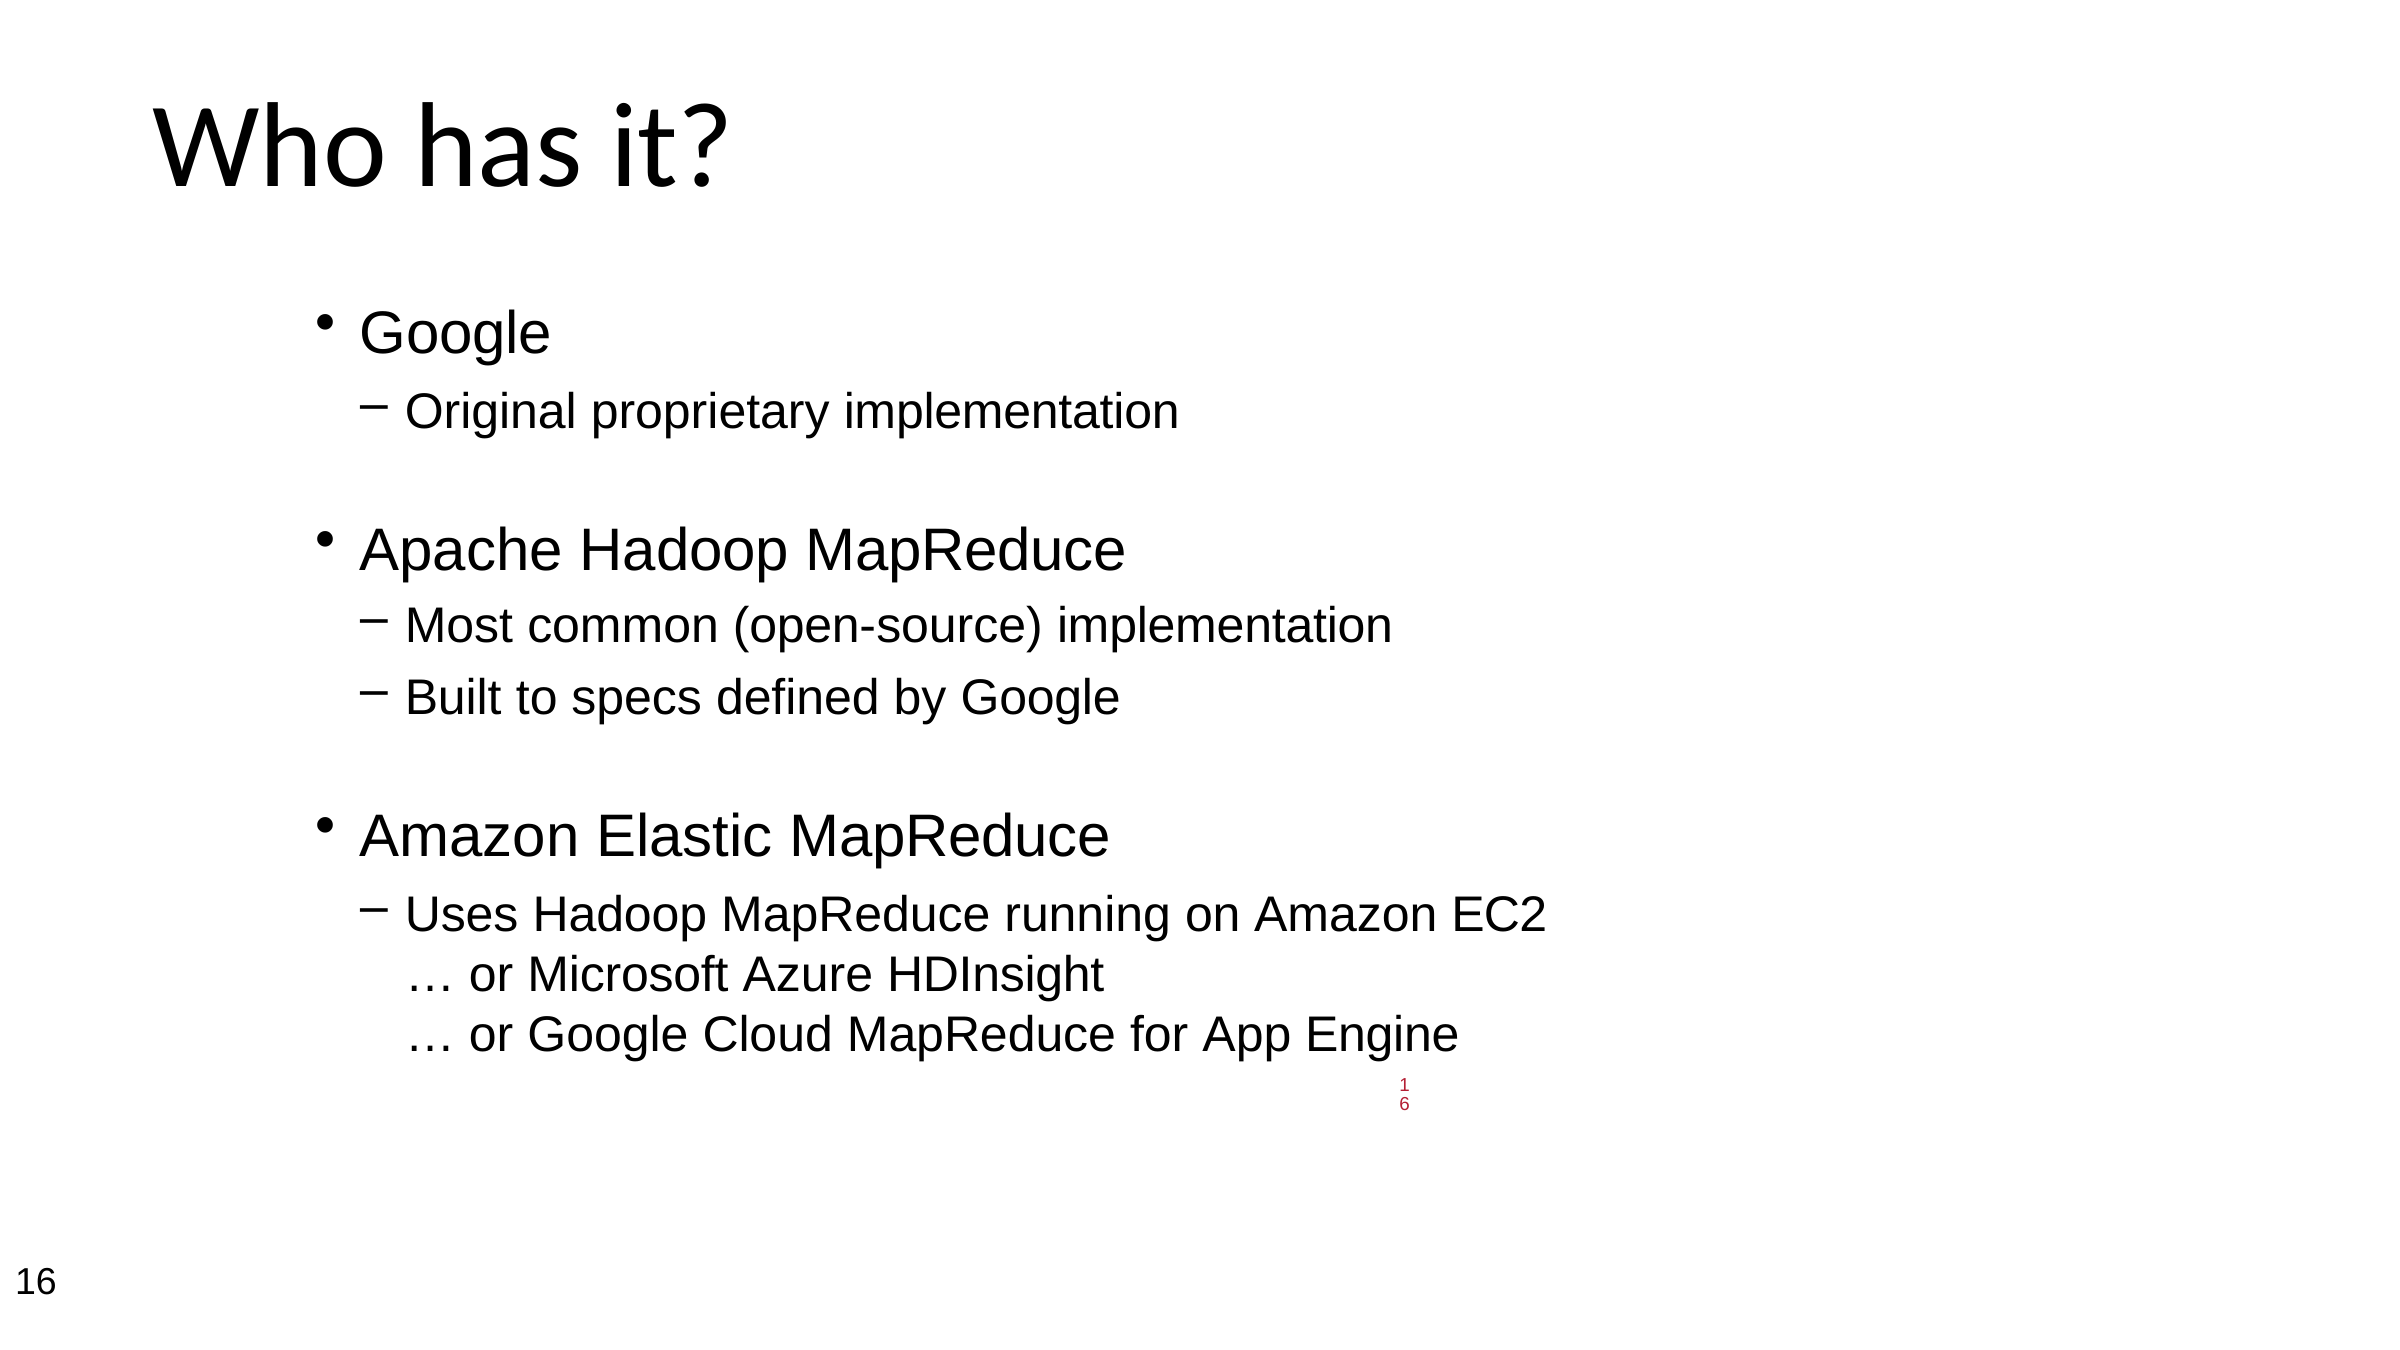

# Who has it?
Google
Original proprietary implementation

Apache Hadoop MapReduce
Most common (open-source) implementation
Built to specs defined by Google

Amazon Elastic MapReduce
Uses Hadoop MapReduce running on Amazon EC2
… or Microsoft Azure HDInsight
… or Google Cloud MapReduce for App Engine
16
16